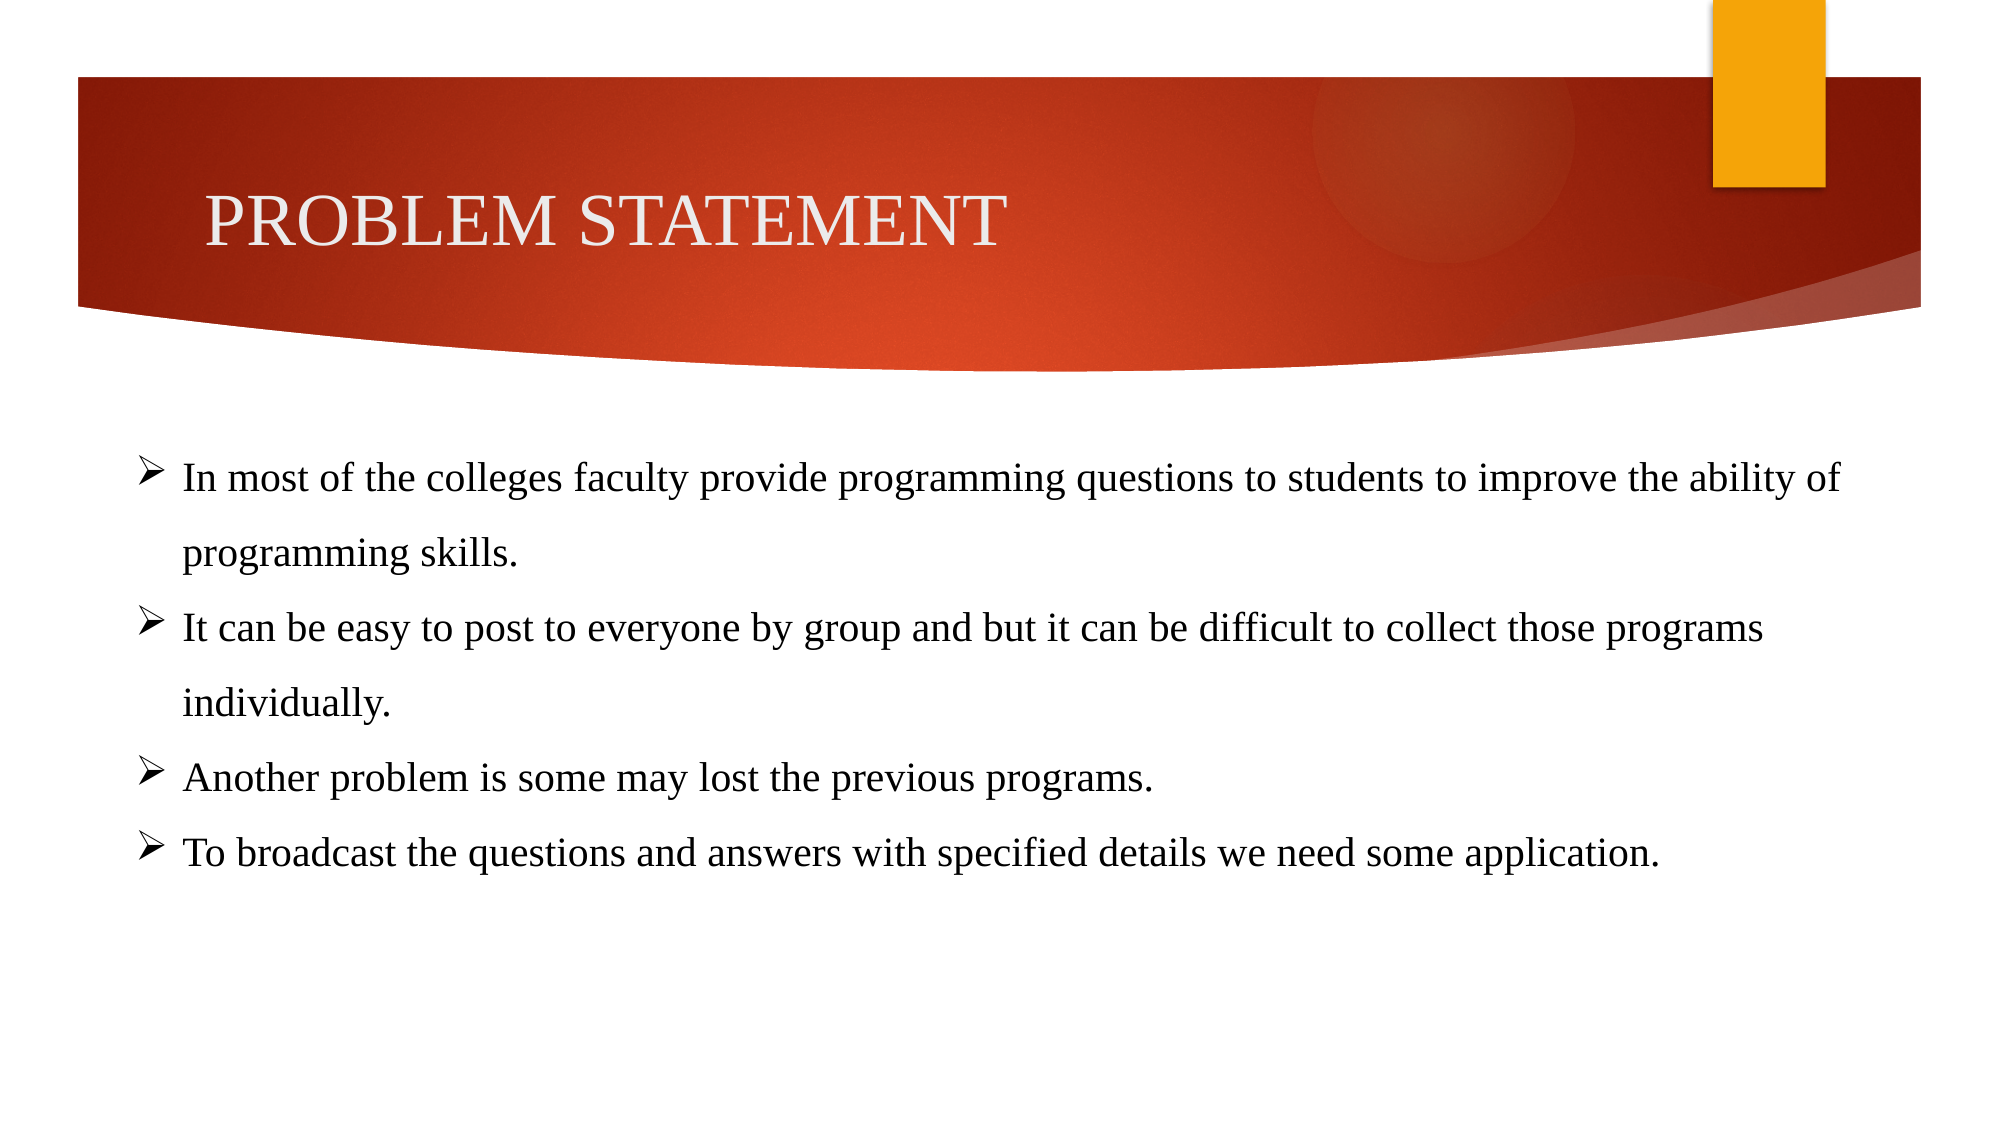

# PROBLEM STATEMENT
In most of the colleges faculty provide programming questions to students to improve the ability of programming skills.
It can be easy to post to everyone by group and but it can be difficult to collect those programs individually.
Another problem is some may lost the previous programs.
To broadcast the questions and answers with specified details we need some application.